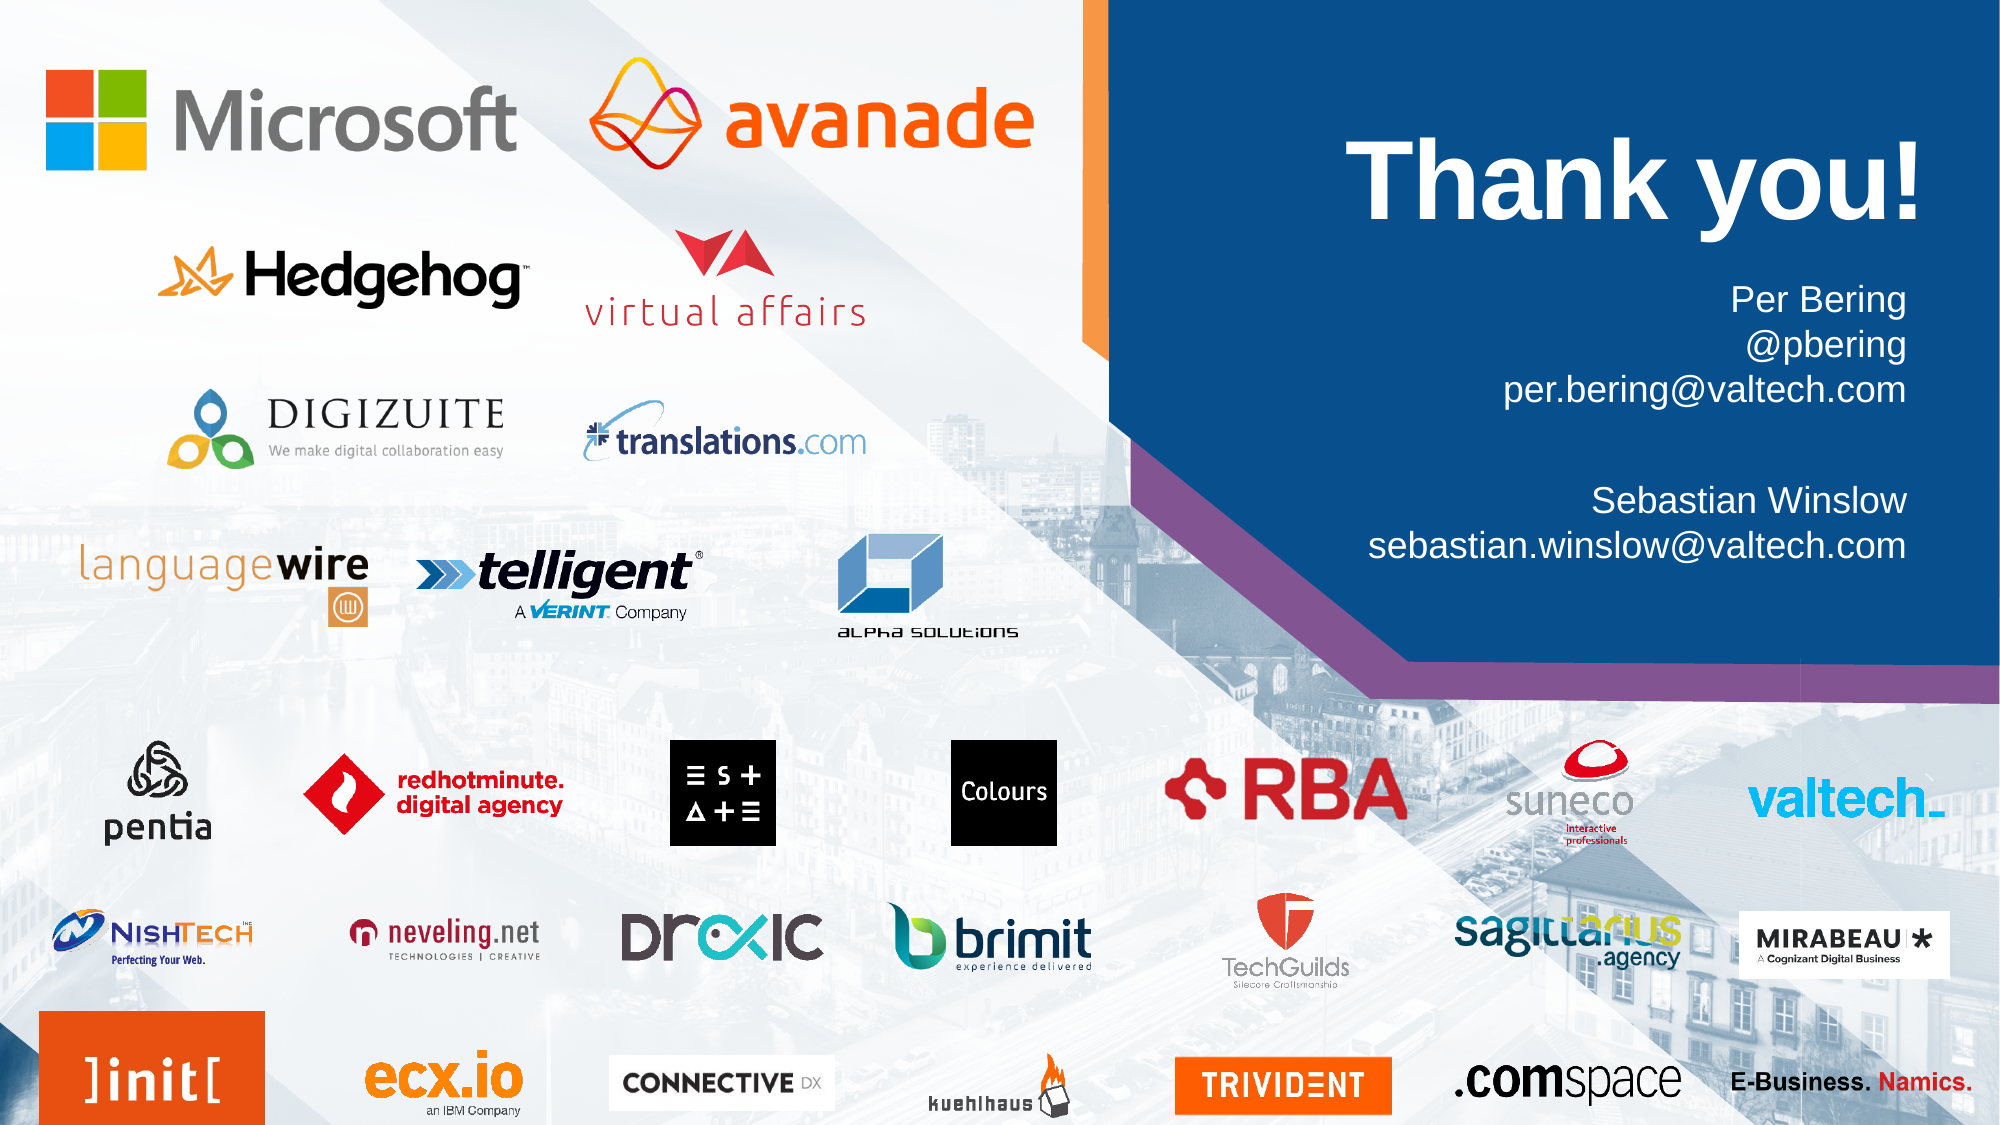

# Thank you!
Per Bering
@pbering
per.bering@valtech.com
Sebastian Winslow sebastian.winslow@valtech.com